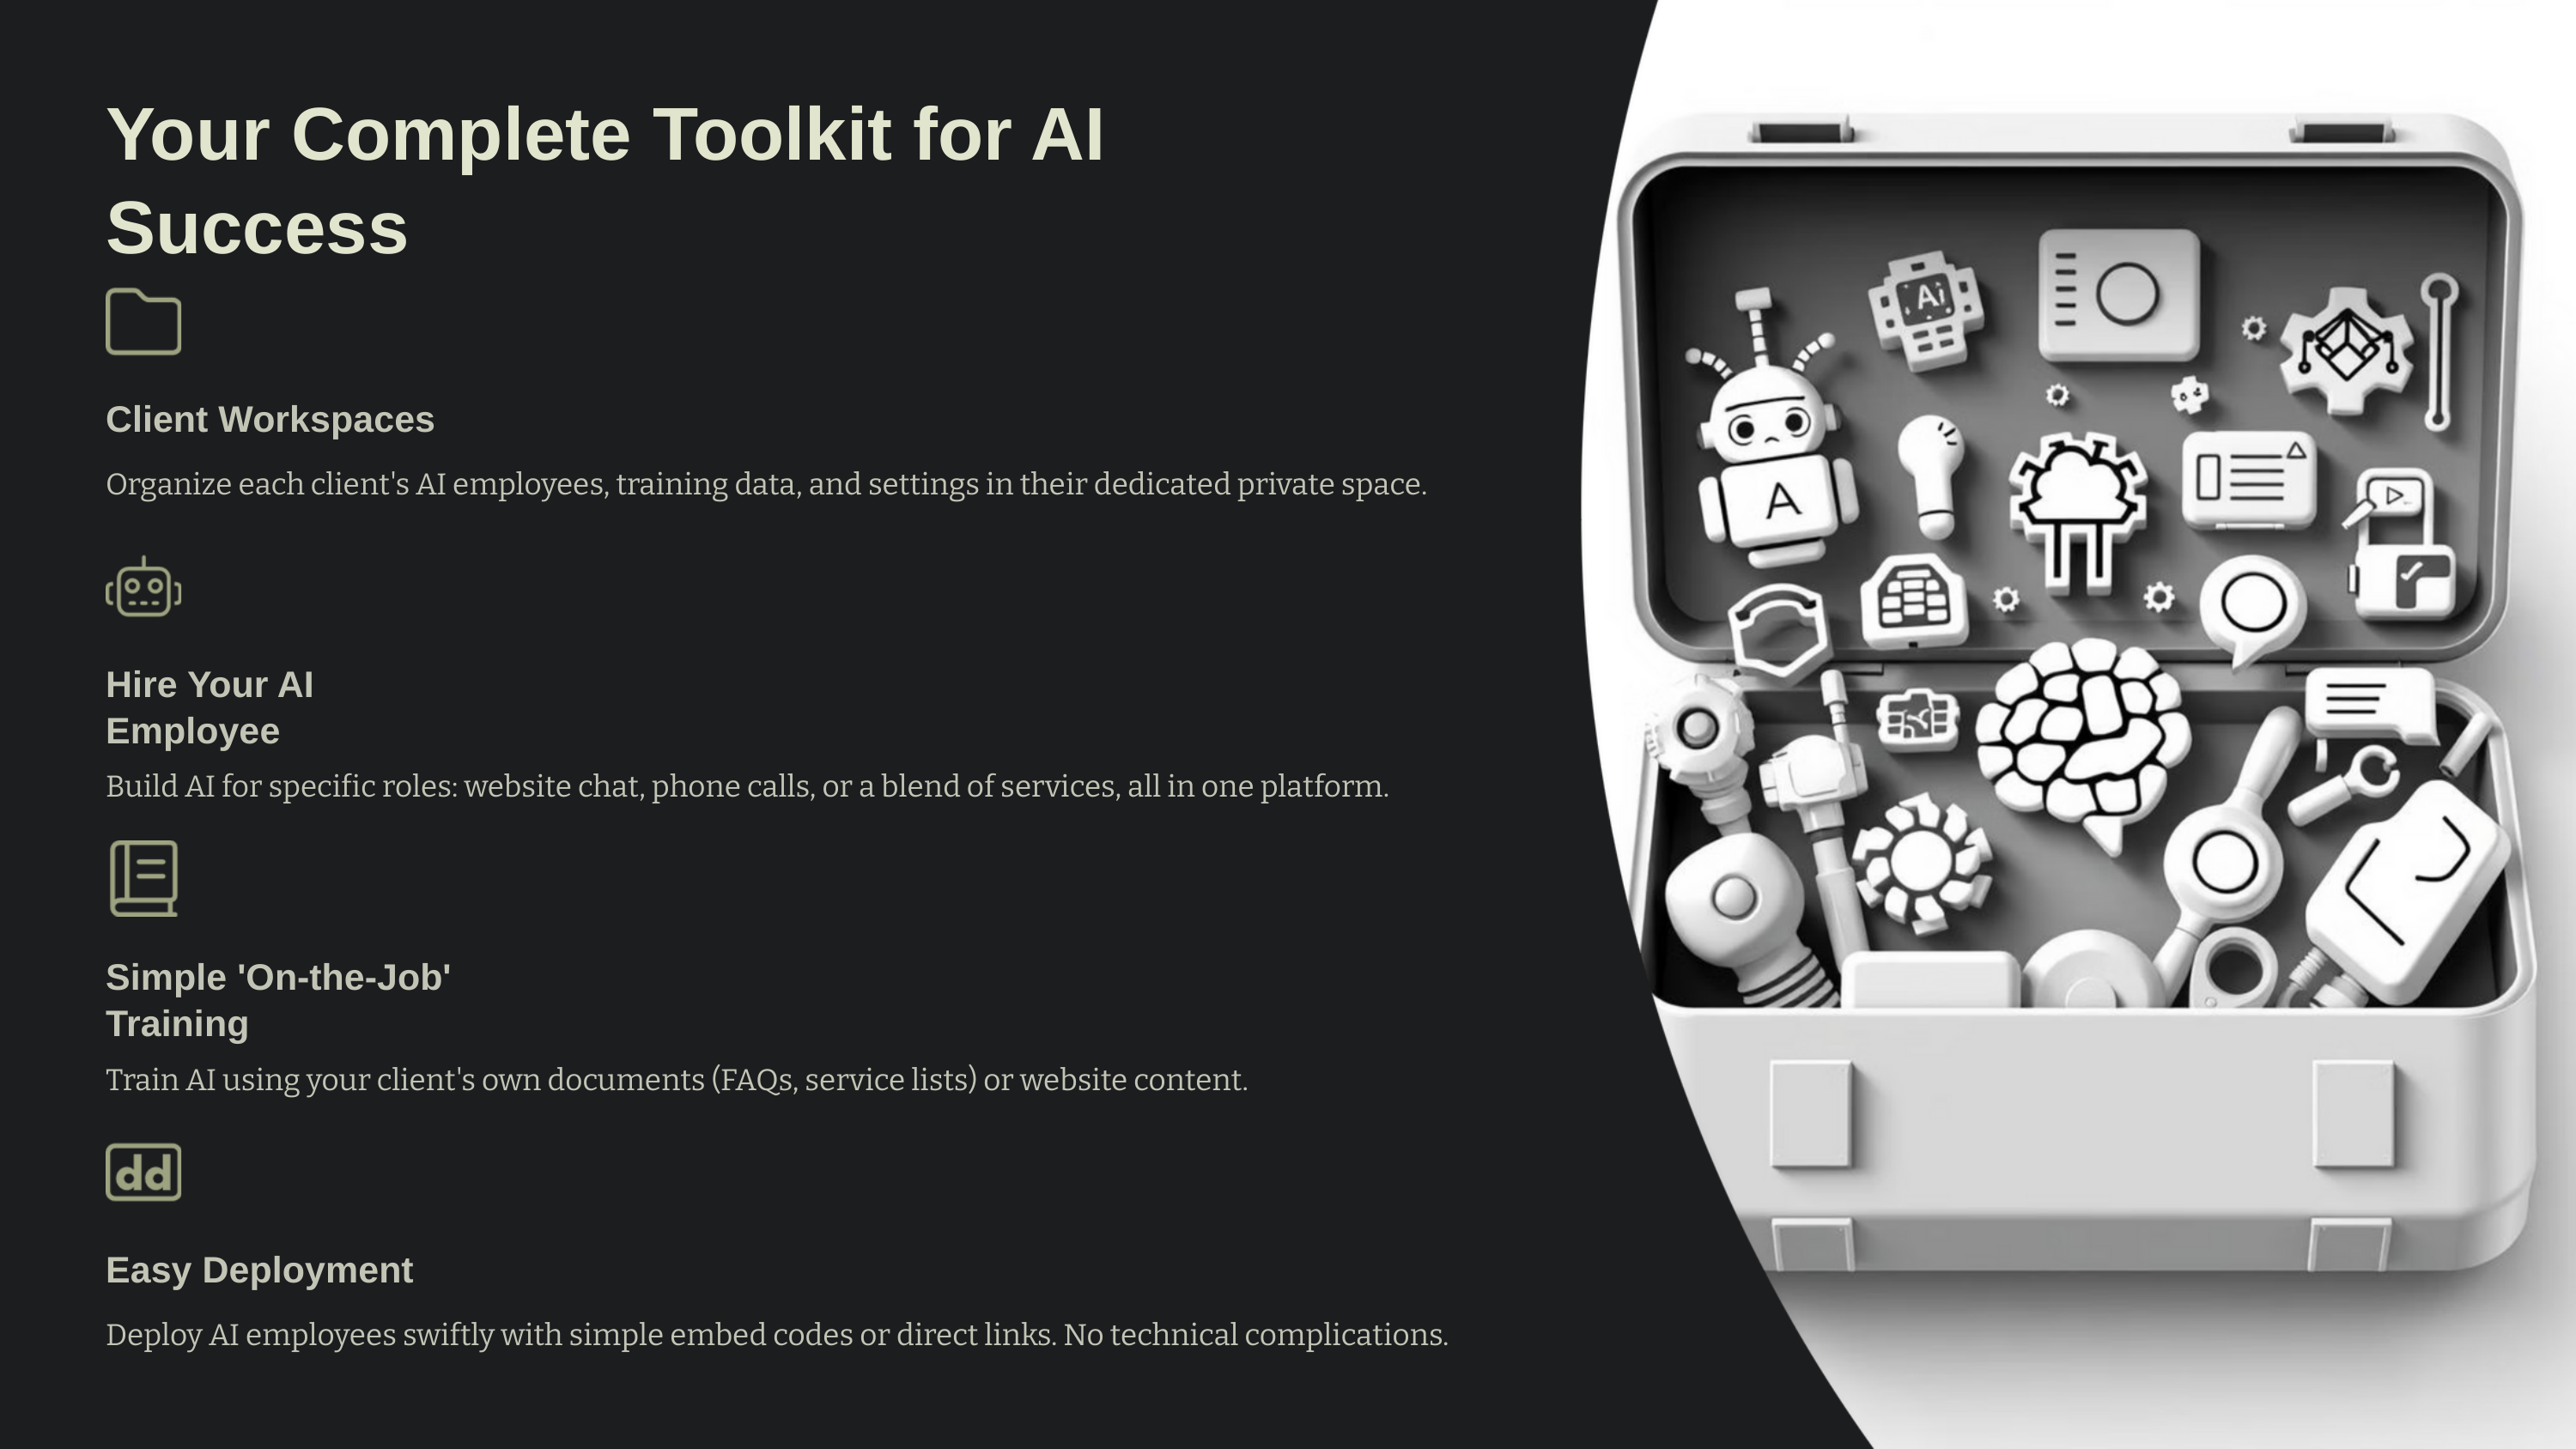

Your Complete Toolkit for AI Success

Client Workspaces
Organize each client's AI employees, training data, and settings in their dedicated private space.

Hire Your AI Employee
Build AI for specific roles: website chat, phone calls, or a blend of services, all in one platform.

Simple 'On-the-Job' Training
Train AI using your client's own documents (FAQs, service lists) or website content.

Easy Deployment
Deploy AI employees swiftly with simple embed codes or direct links. No technical complications.